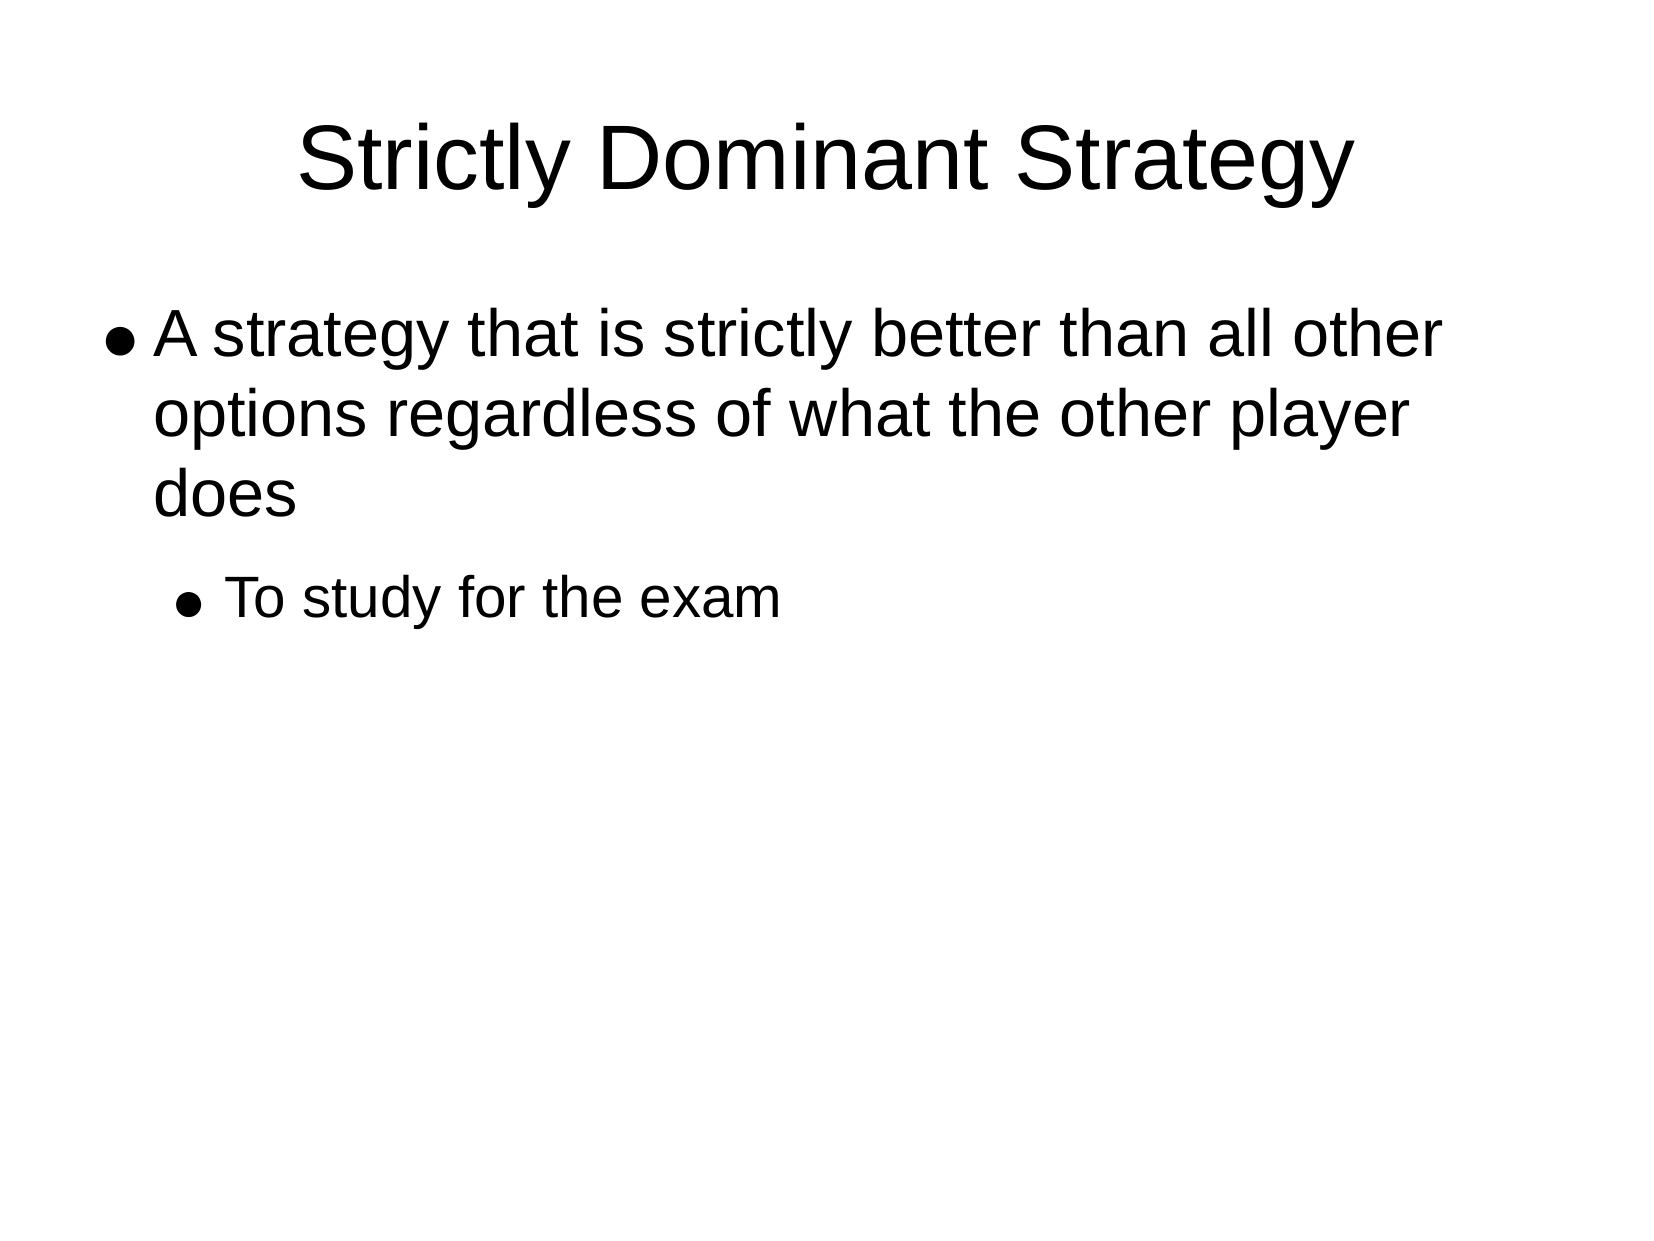

Strictly Dominant Strategy
A strategy that is strictly better than all other options regardless of what the other player does
To study for the exam